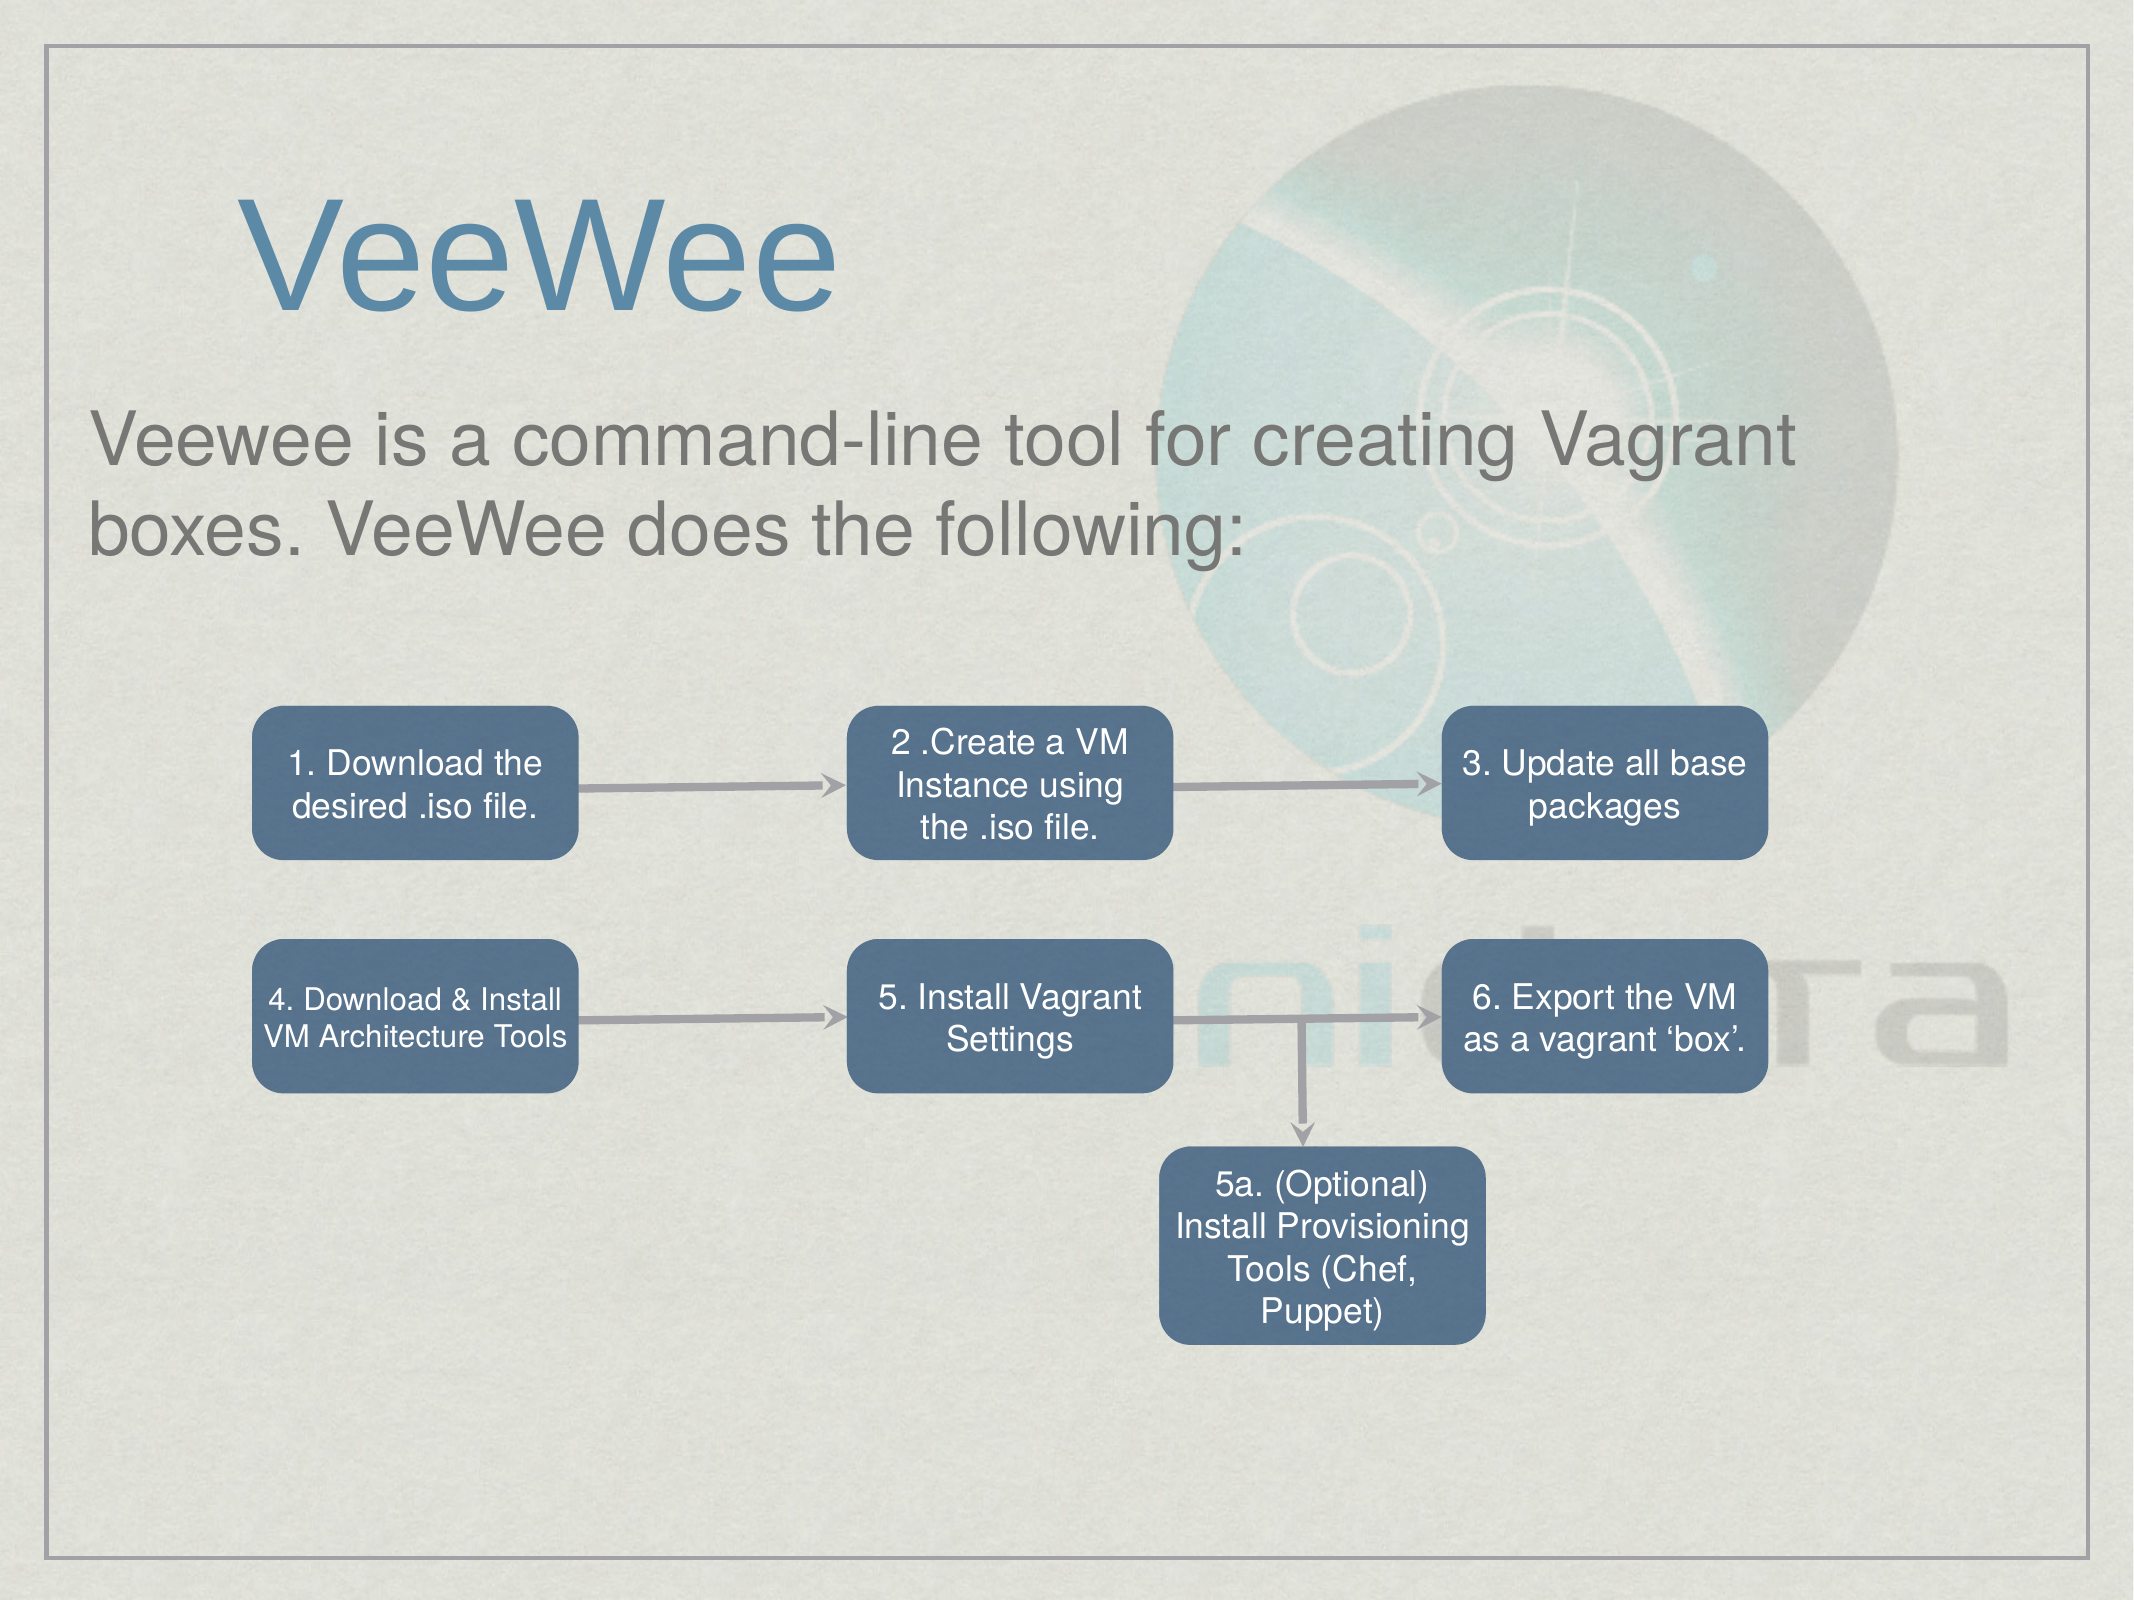

# VeeWee
Veewee is a command-line tool for creating Vagrant boxes. VeeWee does the following:
1. Download the desired .iso file.
2 .Create a VM Instance using the .iso file.
3. Update all base packages

4. Download & Install VM Architecture Tools
5. Install Vagrant Settings
6. Export the VM as a vagrant ‘box’.

5a. (Optional) Install Provisioning Tools (Chef, Puppet)